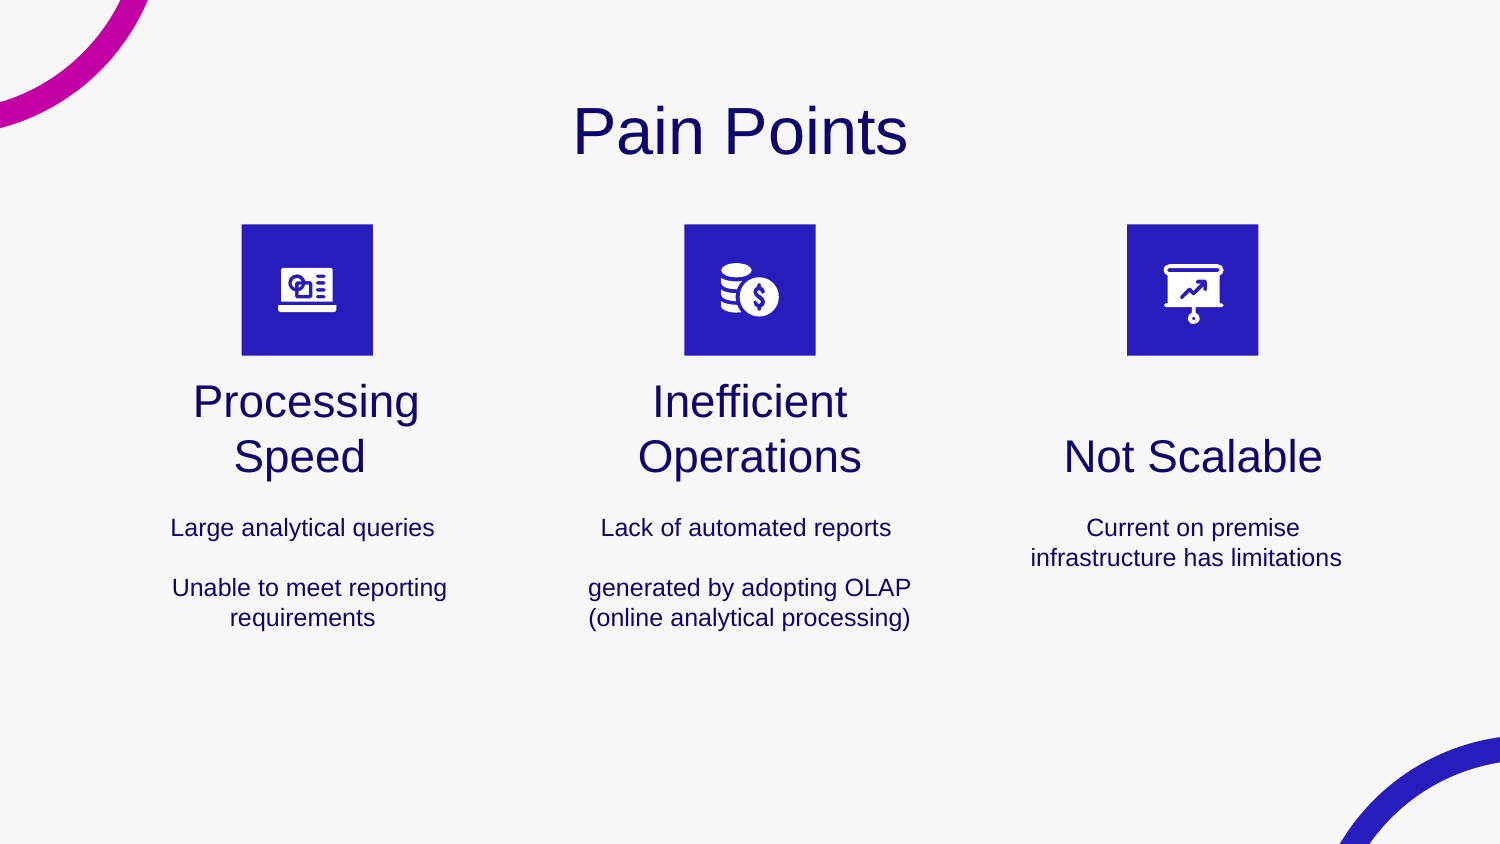

# Pain Points

Processing Speed
Inefficient Operations
Not Scalable
Large analytical queries

 Unable to meet reporting requirements
Lack of automated reports

generated by adopting OLAP (online analytical processing)
Current on premise infrastructure has limitations